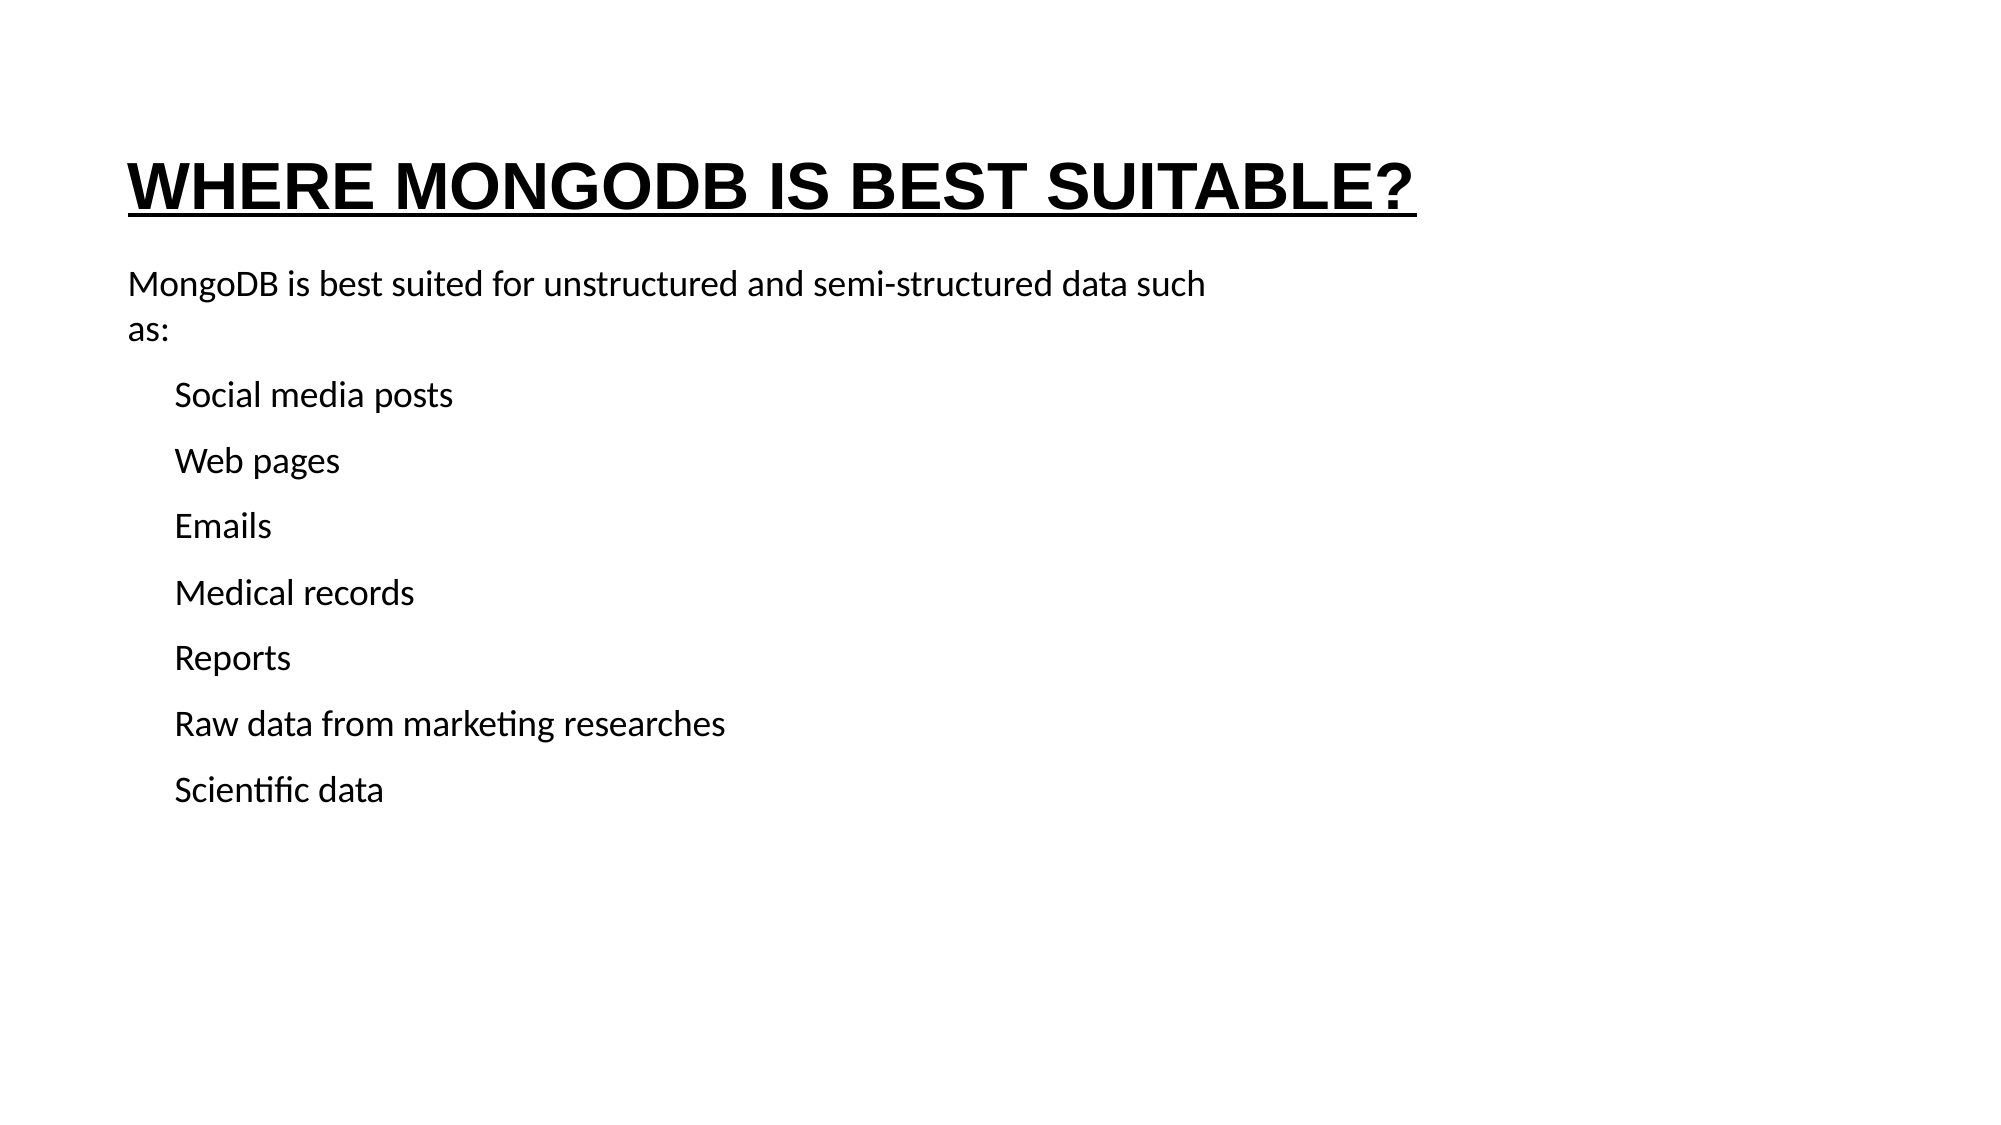

WHERE MONGODB IS BEST SUITABLE?
MongoDB is best suited for unstructured and semi-structured data such  as:
Social media posts
Web pages
Emails
Medical records
Reports
Raw data from marketing researches
Scientific data